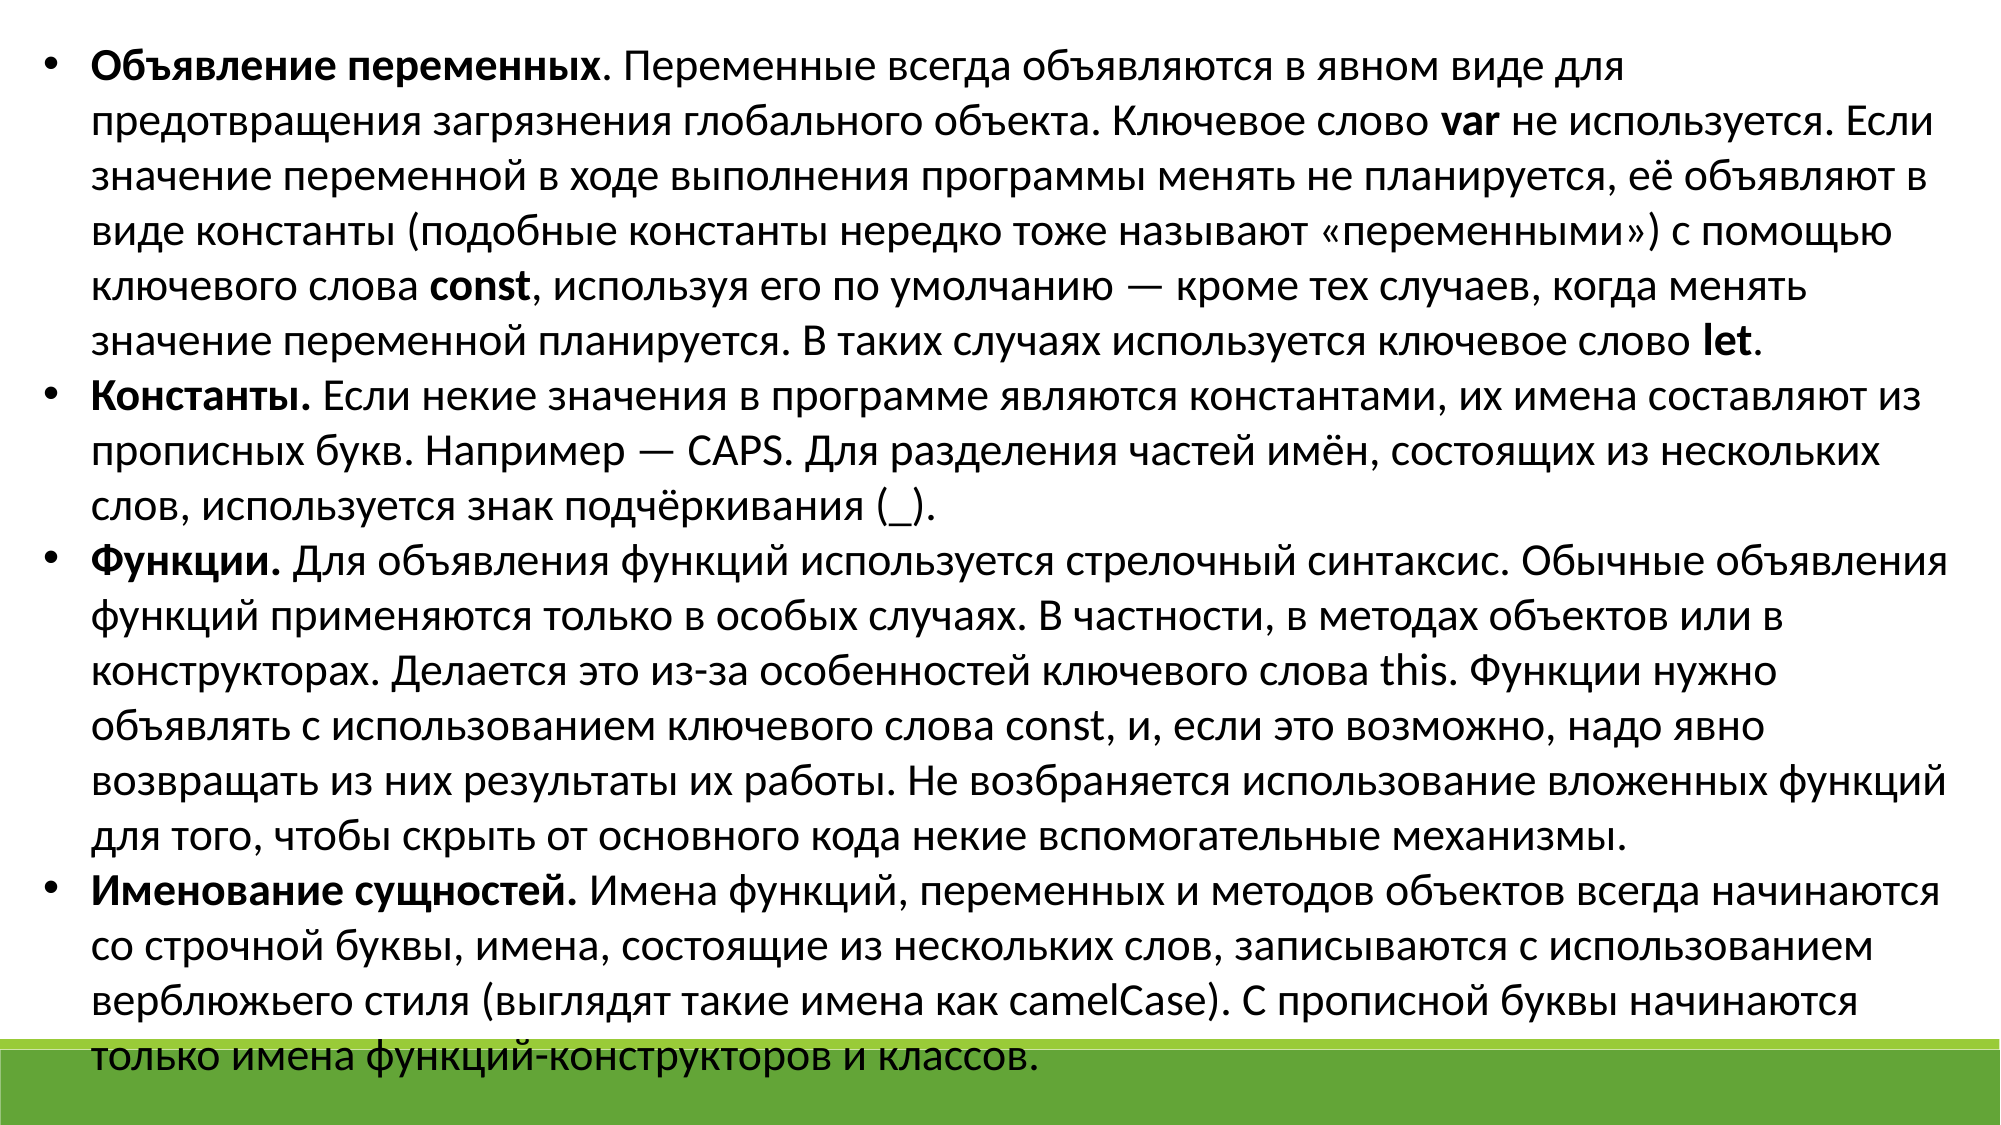

Объявление переменных. Переменные всегда объявляются в явном виде для предотвращения загрязнения глобального объекта. Ключевое слово var не используется. Если значение переменной в ходе выполнения программы менять не планируется, её объявляют в виде константы (подобные константы нередко тоже называют «переменными») с помощью ключевого слова const, используя его по умолчанию — кроме тех случаев, когда менять значение переменной планируется. В таких случаях используется ключевое слово let.
Константы. Если некие значения в программе являются константами, их имена составляют из прописных букв. Например — CAPS. Для разделения частей имён, состоящих из нескольких слов, используется знак подчёркивания (_).
Функции. Для объявления функций используется стрелочный синтаксис. Обычные объявления функций применяются только в особых случаях. В частности, в методах объектов или в конструкторах. Делается это из-за особенностей ключевого слова this. Функции нужно объявлять с использованием ключевого слова const, и, если это возможно, надо явно возвращать из них результаты их работы. Не возбраняется использование вложенных функций для того, чтобы скрыть от основного кода некие вспомогательные механизмы.
Именование сущностей. Имена функций, переменных и методов объектов всегда начинаются со строчной буквы, имена, состоящие из нескольких слов, записываются с использованием верблюжьего стиля (выглядят такие имена как camelCase). С прописной буквы начинаются только имена функций-конструкторов и классов.